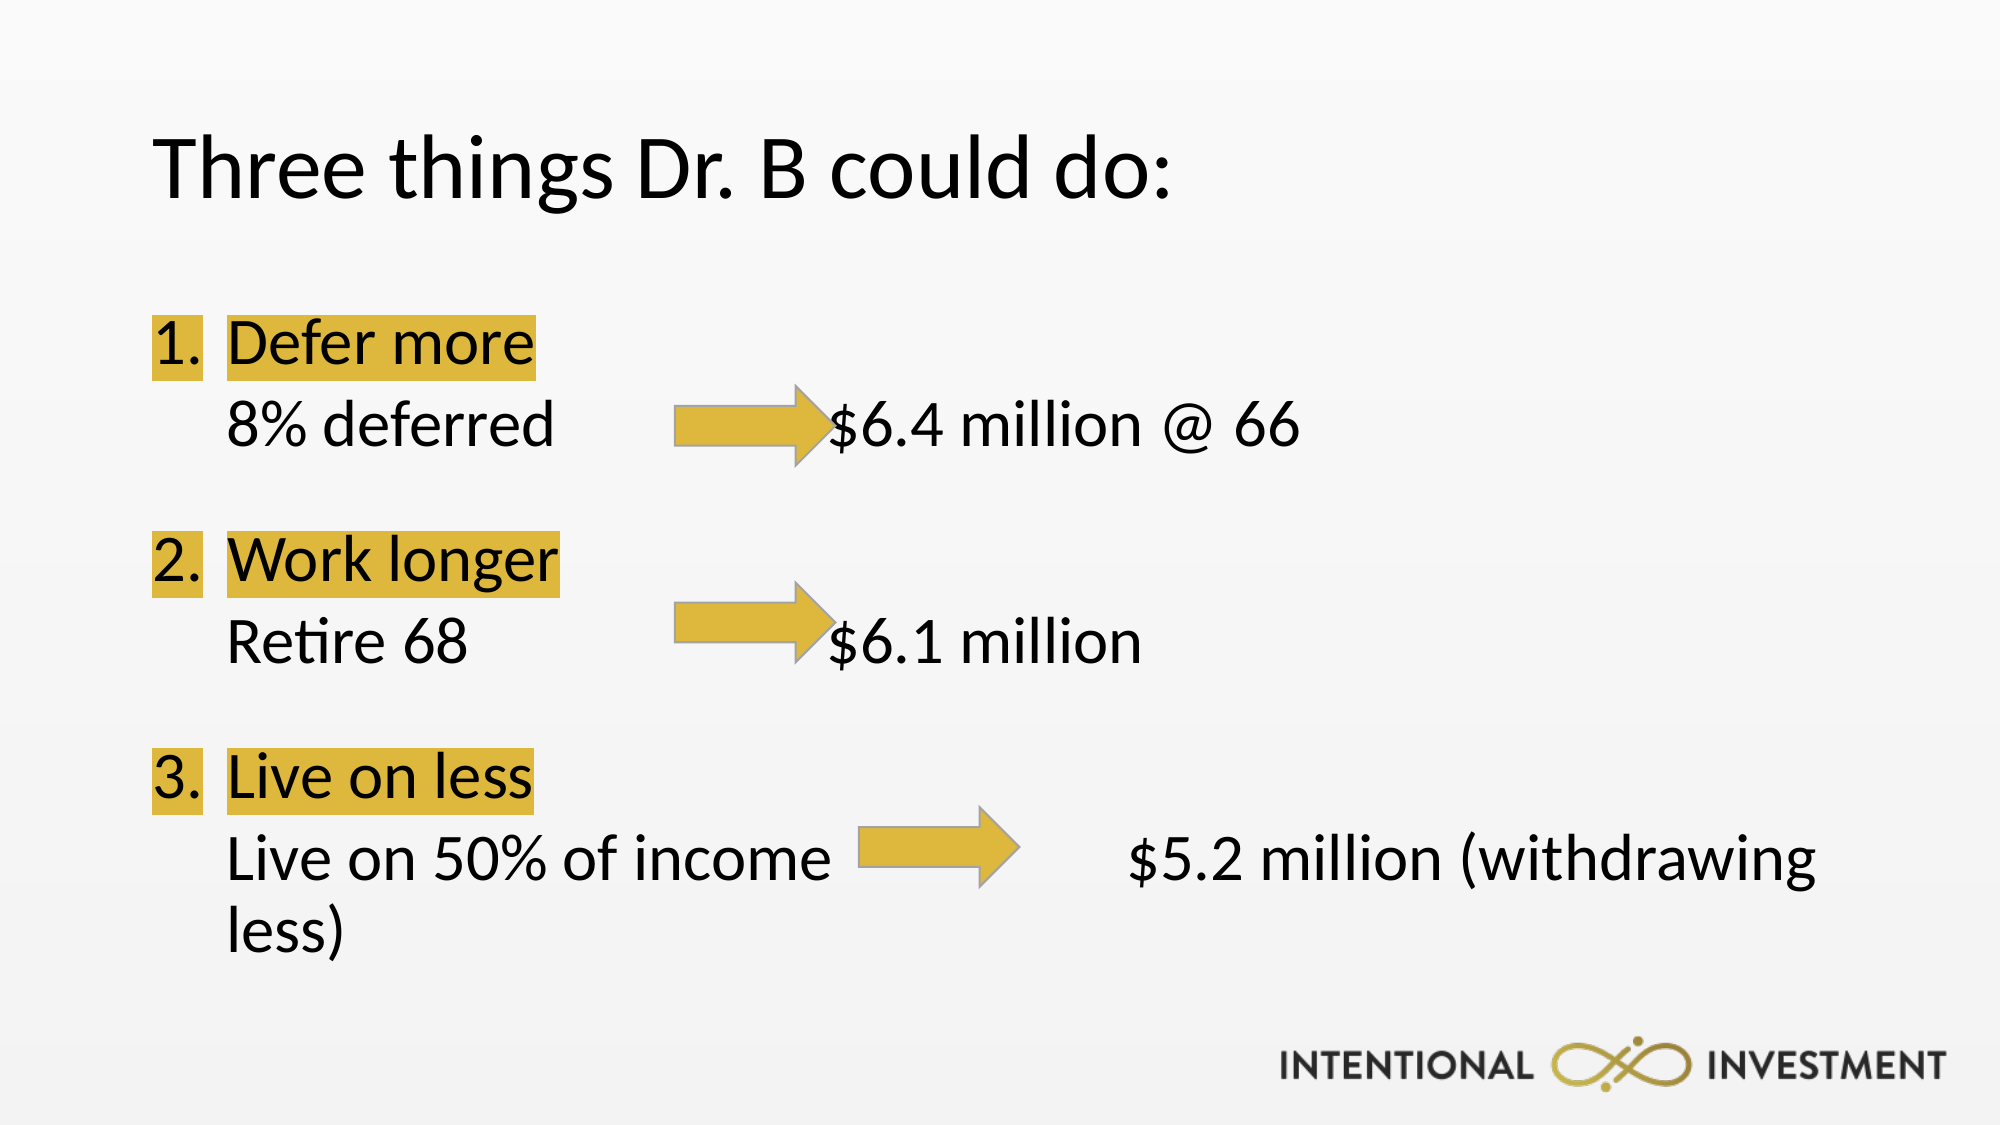

# Three things Dr. B could do:
Defer more
8% deferred     	      	$6.4 million @ 66

Work longer
Retire 68             	     	$6.1 million

Live on less
Live on 50% of income 		$5.2 million (withdrawing less)